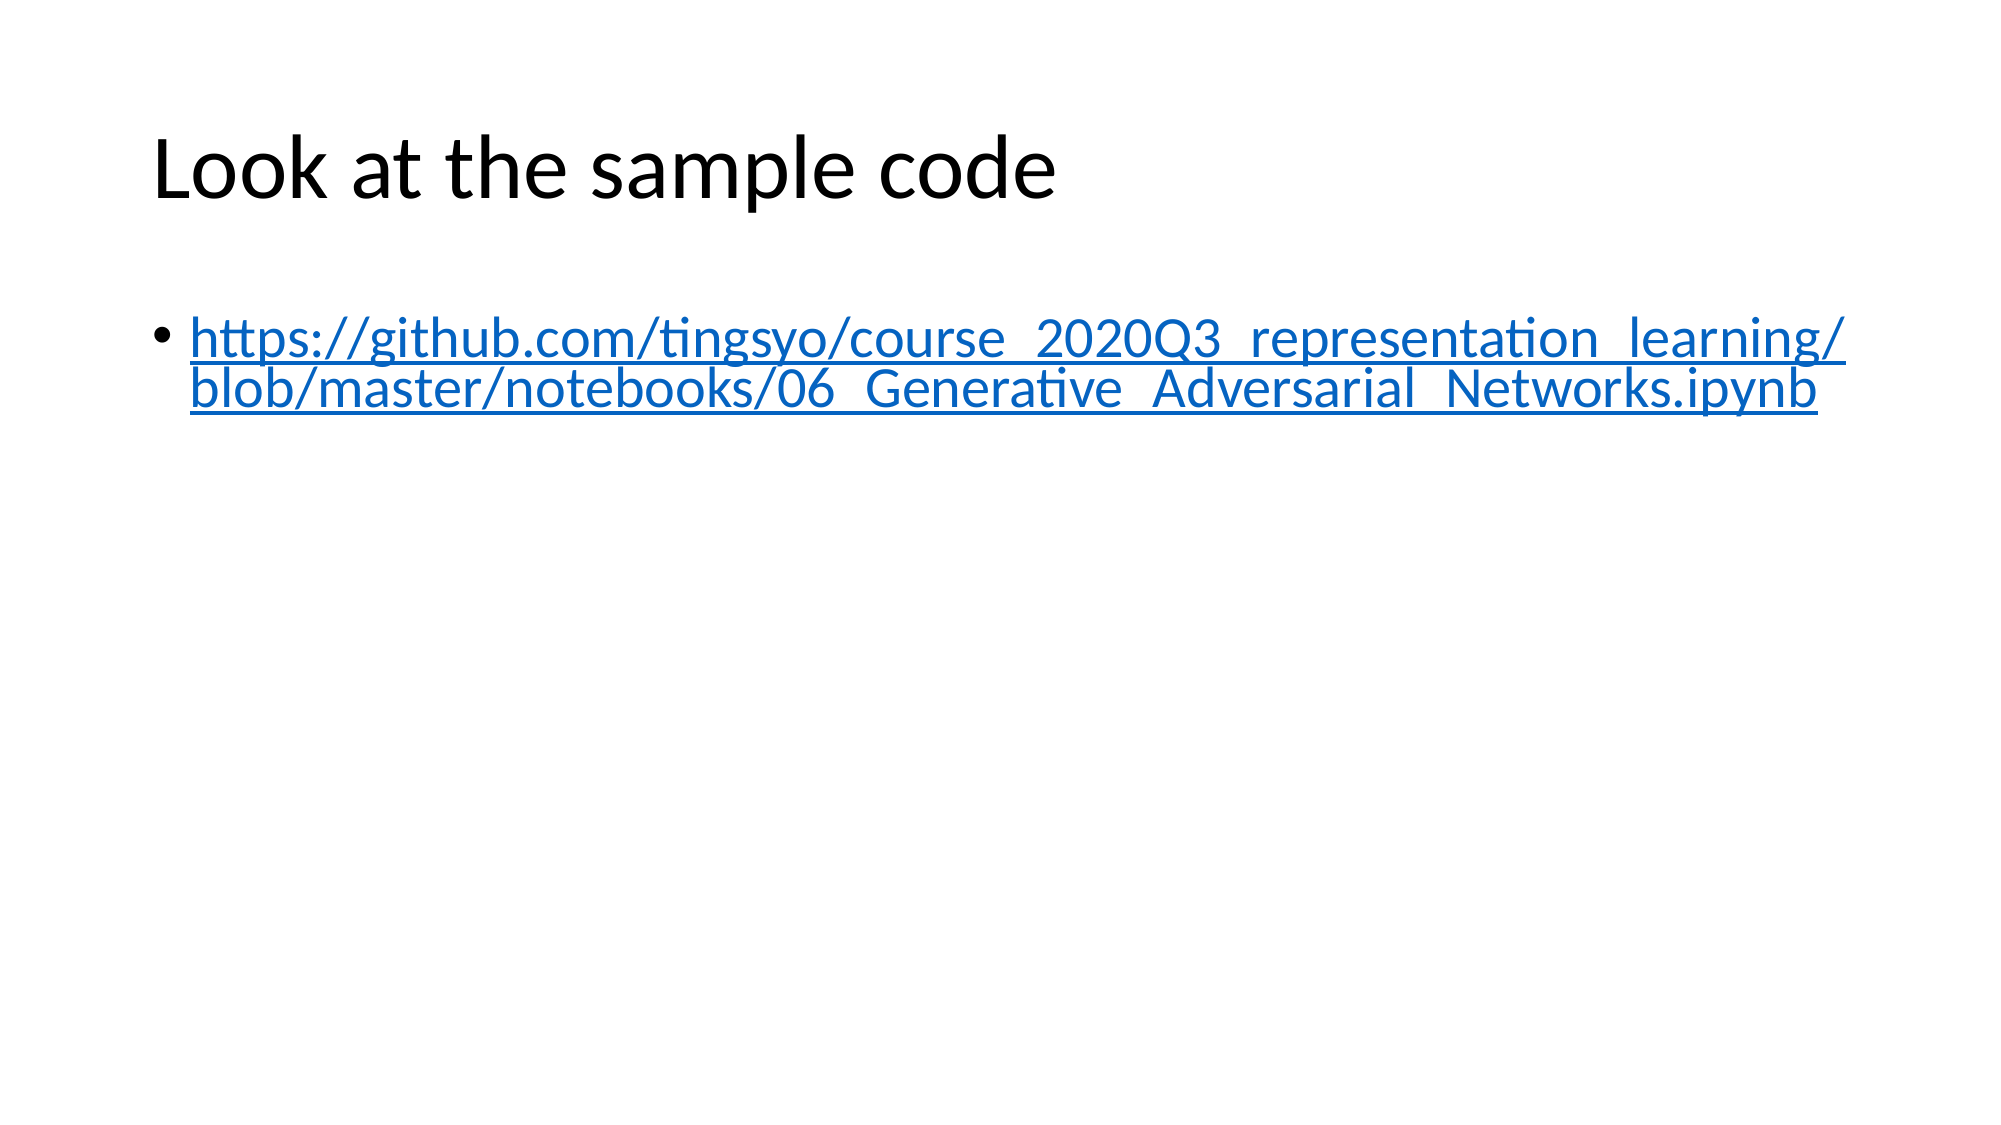

# Look at the sample code
https://github.com/tingsyo/course_2020Q3_representation_learning/blob/master/notebooks/06_Generative_Adversarial_Networks.ipynb